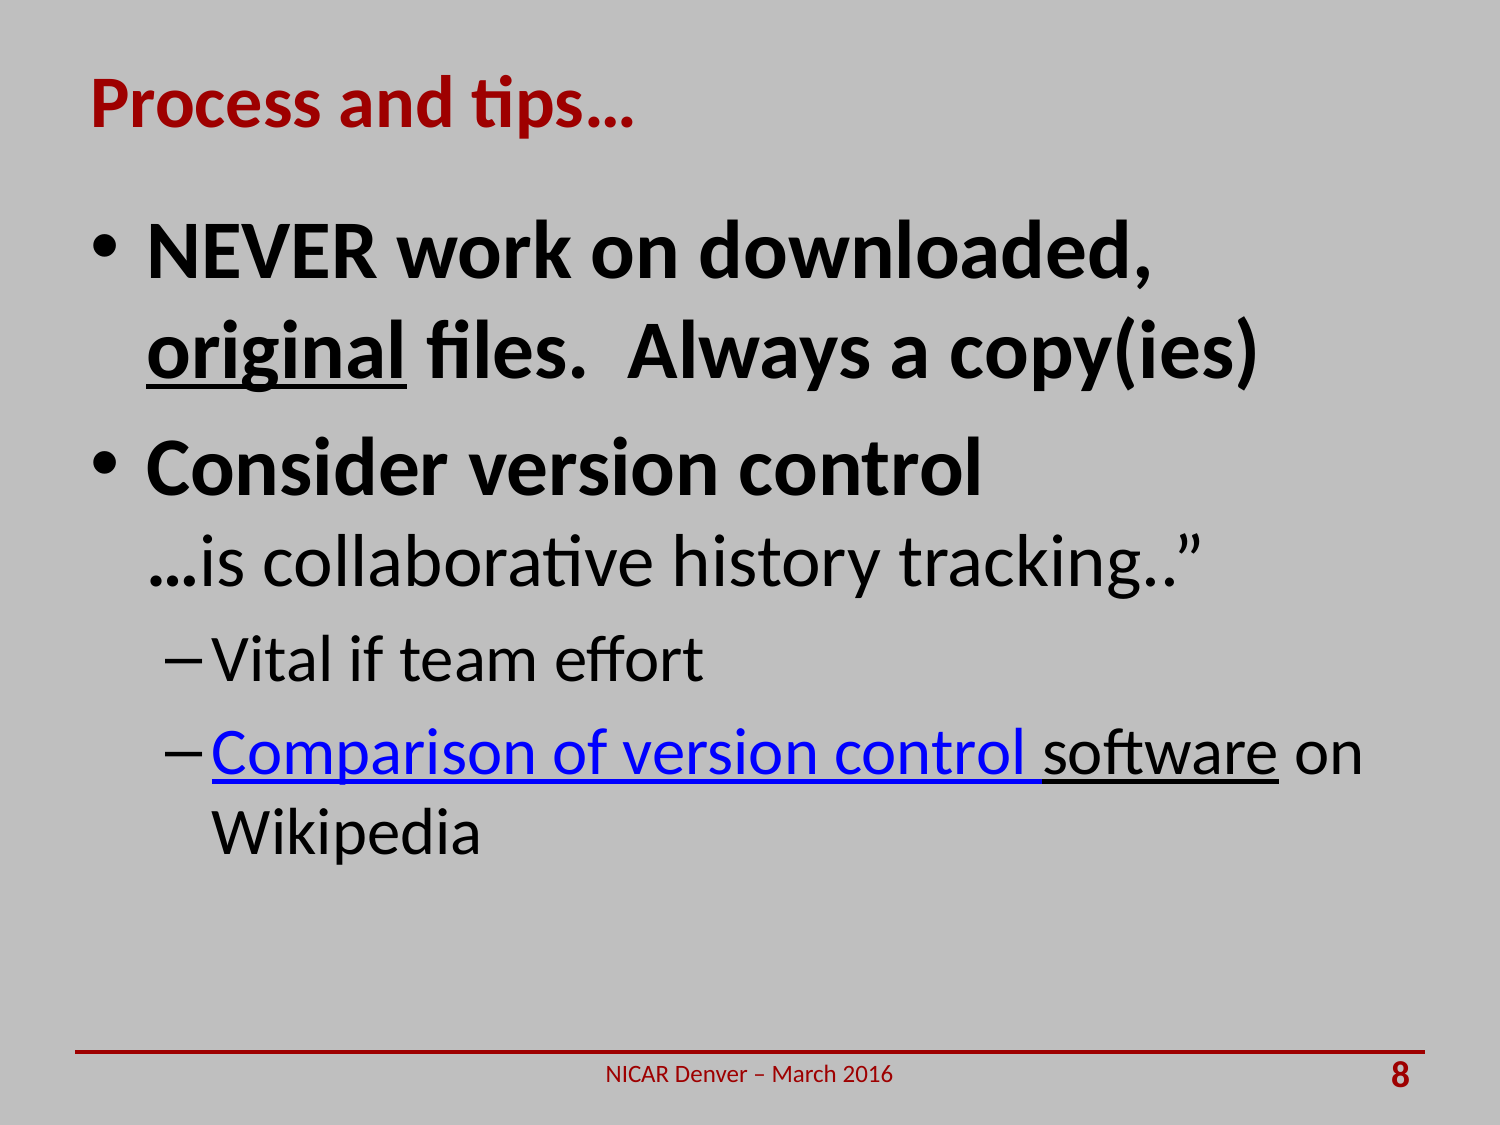

# Process and tips…
NEVER work on downloaded, original files.  Always a copy(ies)
Consider version control
…is collaborative history tracking..”
Vital if team effort
Comparison of version control software on Wikipedia

NICAR Denver – March 2016
8